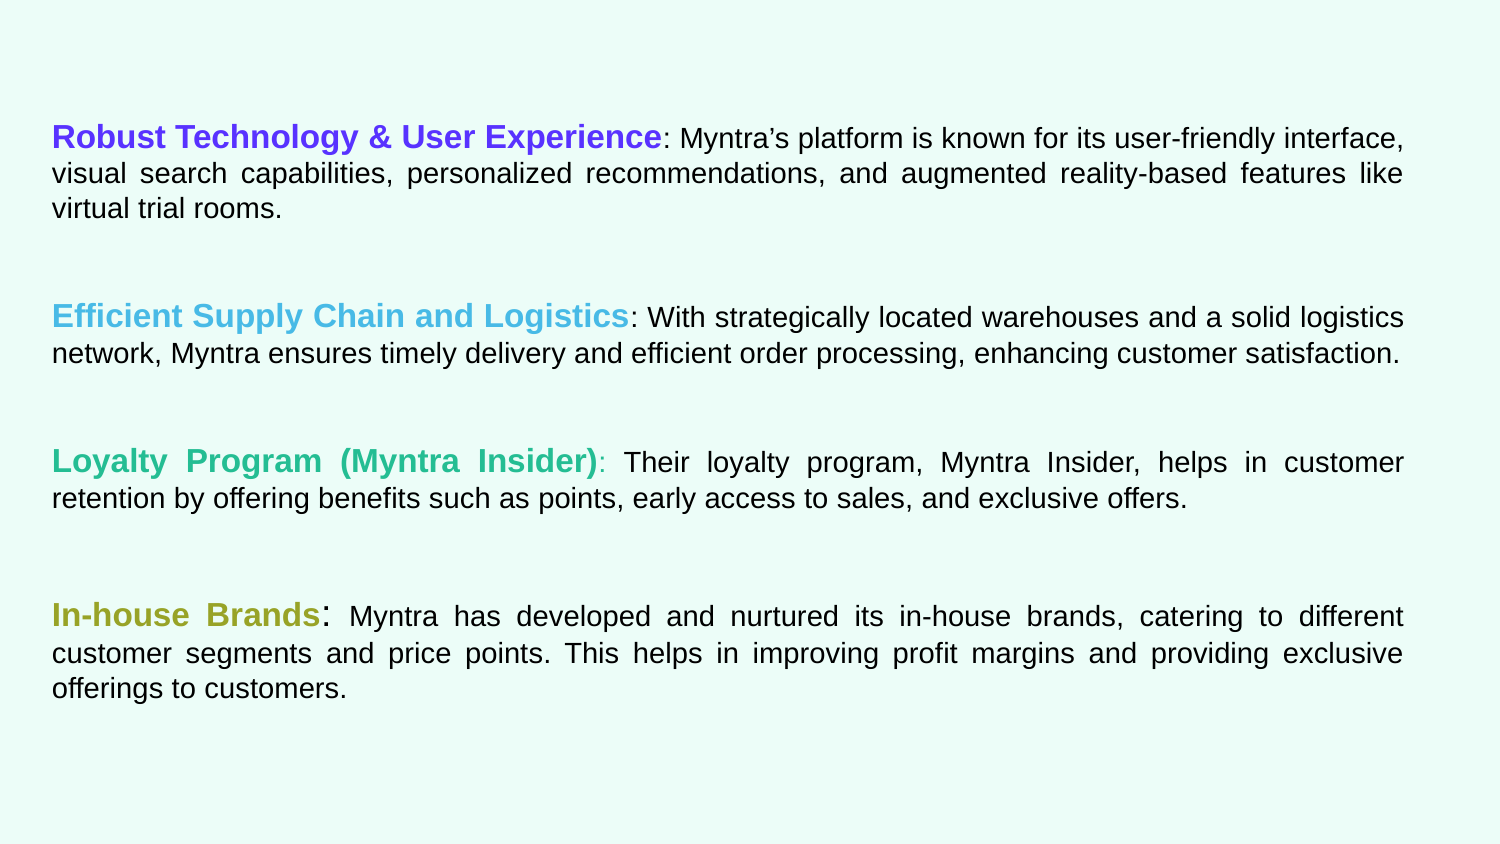

Robust Technology & User Experience: Myntra’s platform is known for its user-friendly interface, visual search capabilities, personalized recommendations, and augmented reality-based features like virtual trial rooms.

Efficient Supply Chain and Logistics: With strategically located warehouses and a solid logistics network, Myntra ensures timely delivery and efficient order processing, enhancing customer satisfaction.

Loyalty Program (Myntra Insider): Their loyalty program, Myntra Insider, helps in customer retention by offering benefits such as points, early access to sales, and exclusive offers.

In-house Brands: Myntra has developed and nurtured its in-house brands, catering to different customer segments and price points. This helps in improving profit margins and providing exclusive offerings to customers.